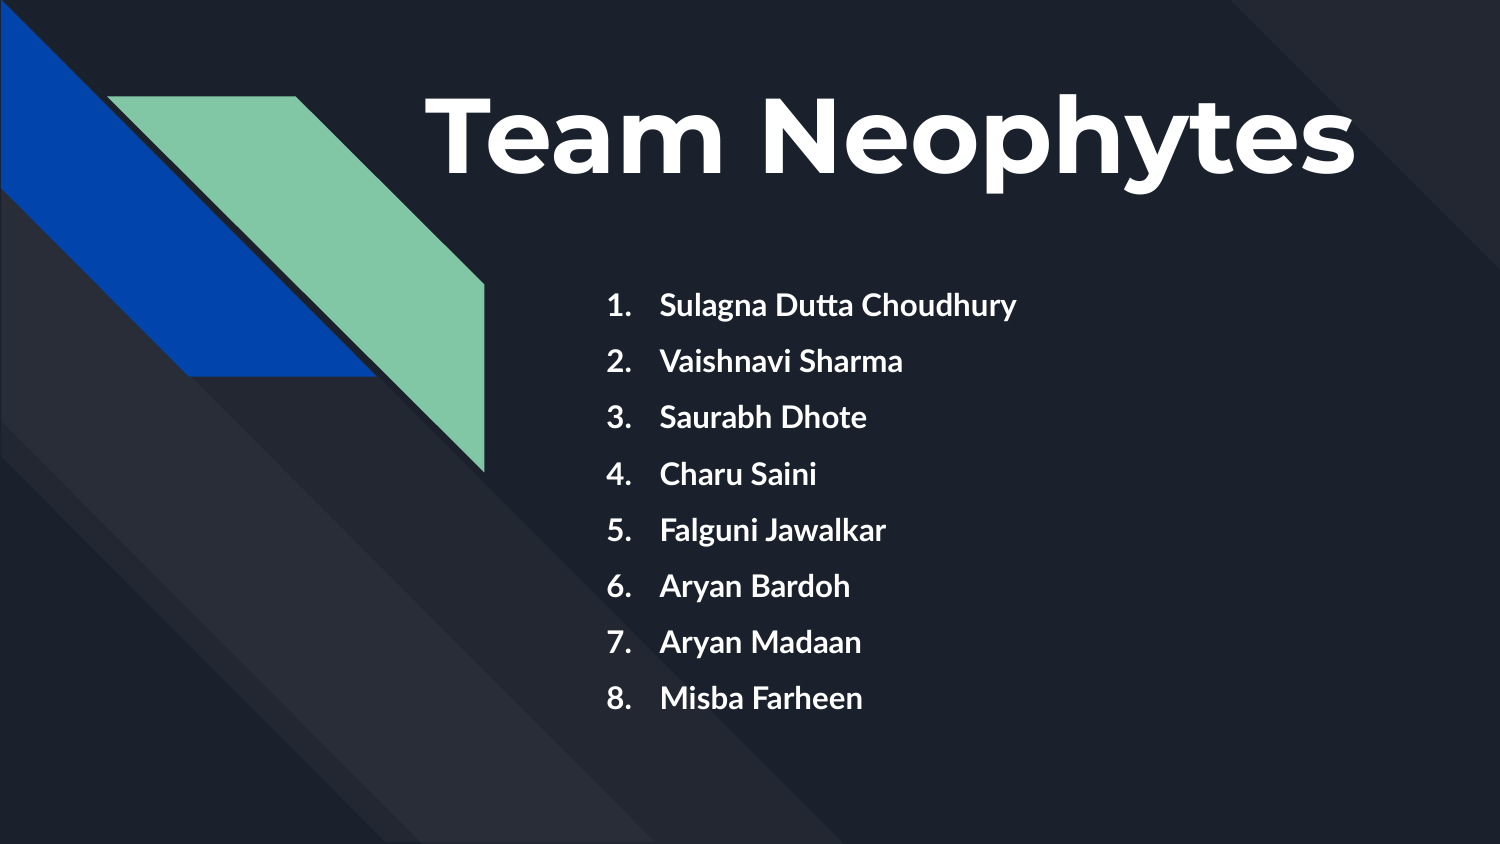

# Team Neophytes
Sulagna Dutta Choudhury
Vaishnavi Sharma
Saurabh Dhote
Charu Saini
Falguni Jawalkar
Aryan Bardoh
Aryan Madaan
Misba Farheen